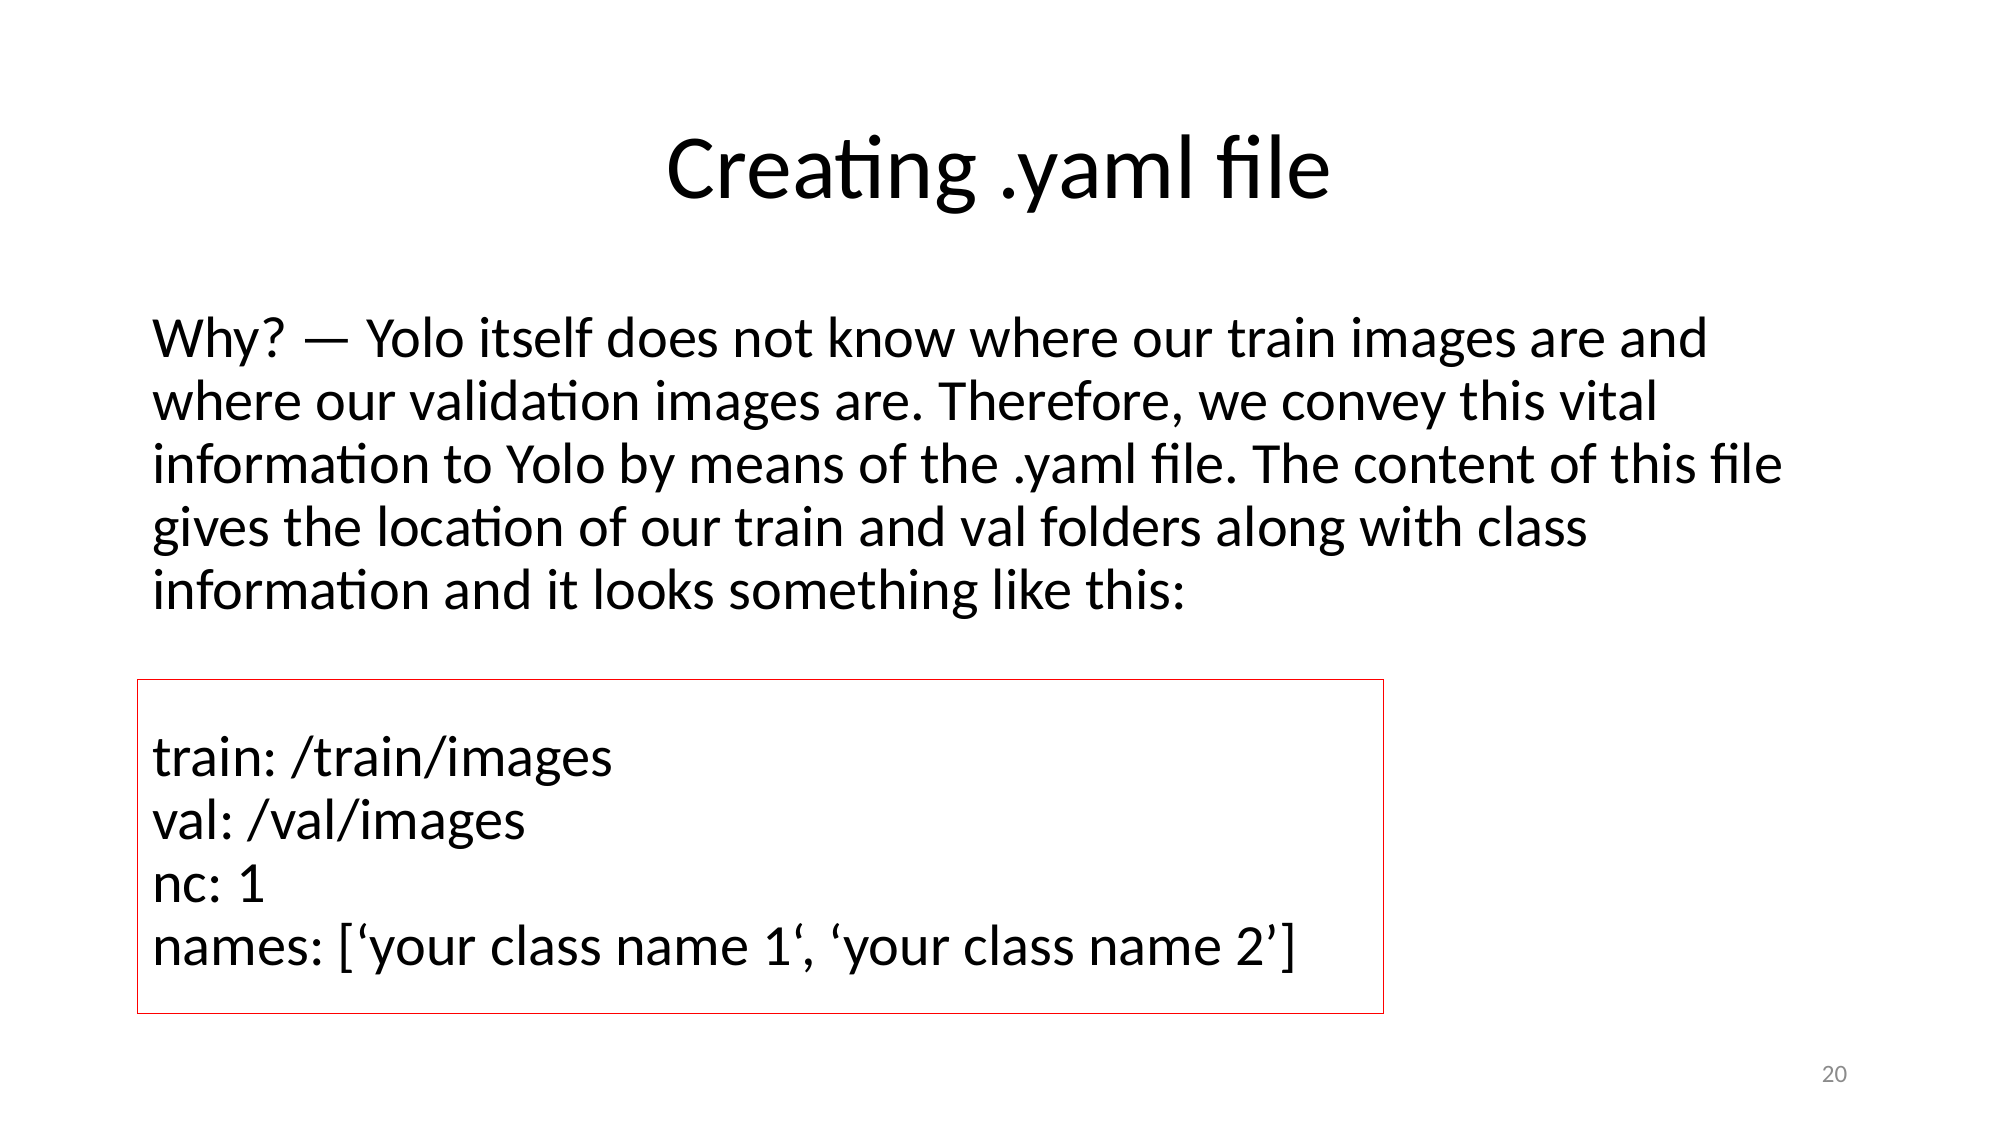

# Creating .yaml file
Why? — Yolo itself does not know where our train images are and where our validation images are. Therefore, we convey this vital information to Yolo by means of the .yaml file. The content of this file gives the location of our train and val folders along with class information and it looks something like this:

train: /train/images
val: /val/images
nc: 1
names: [‘your class name 1‘, ‘your class name 2’]

20